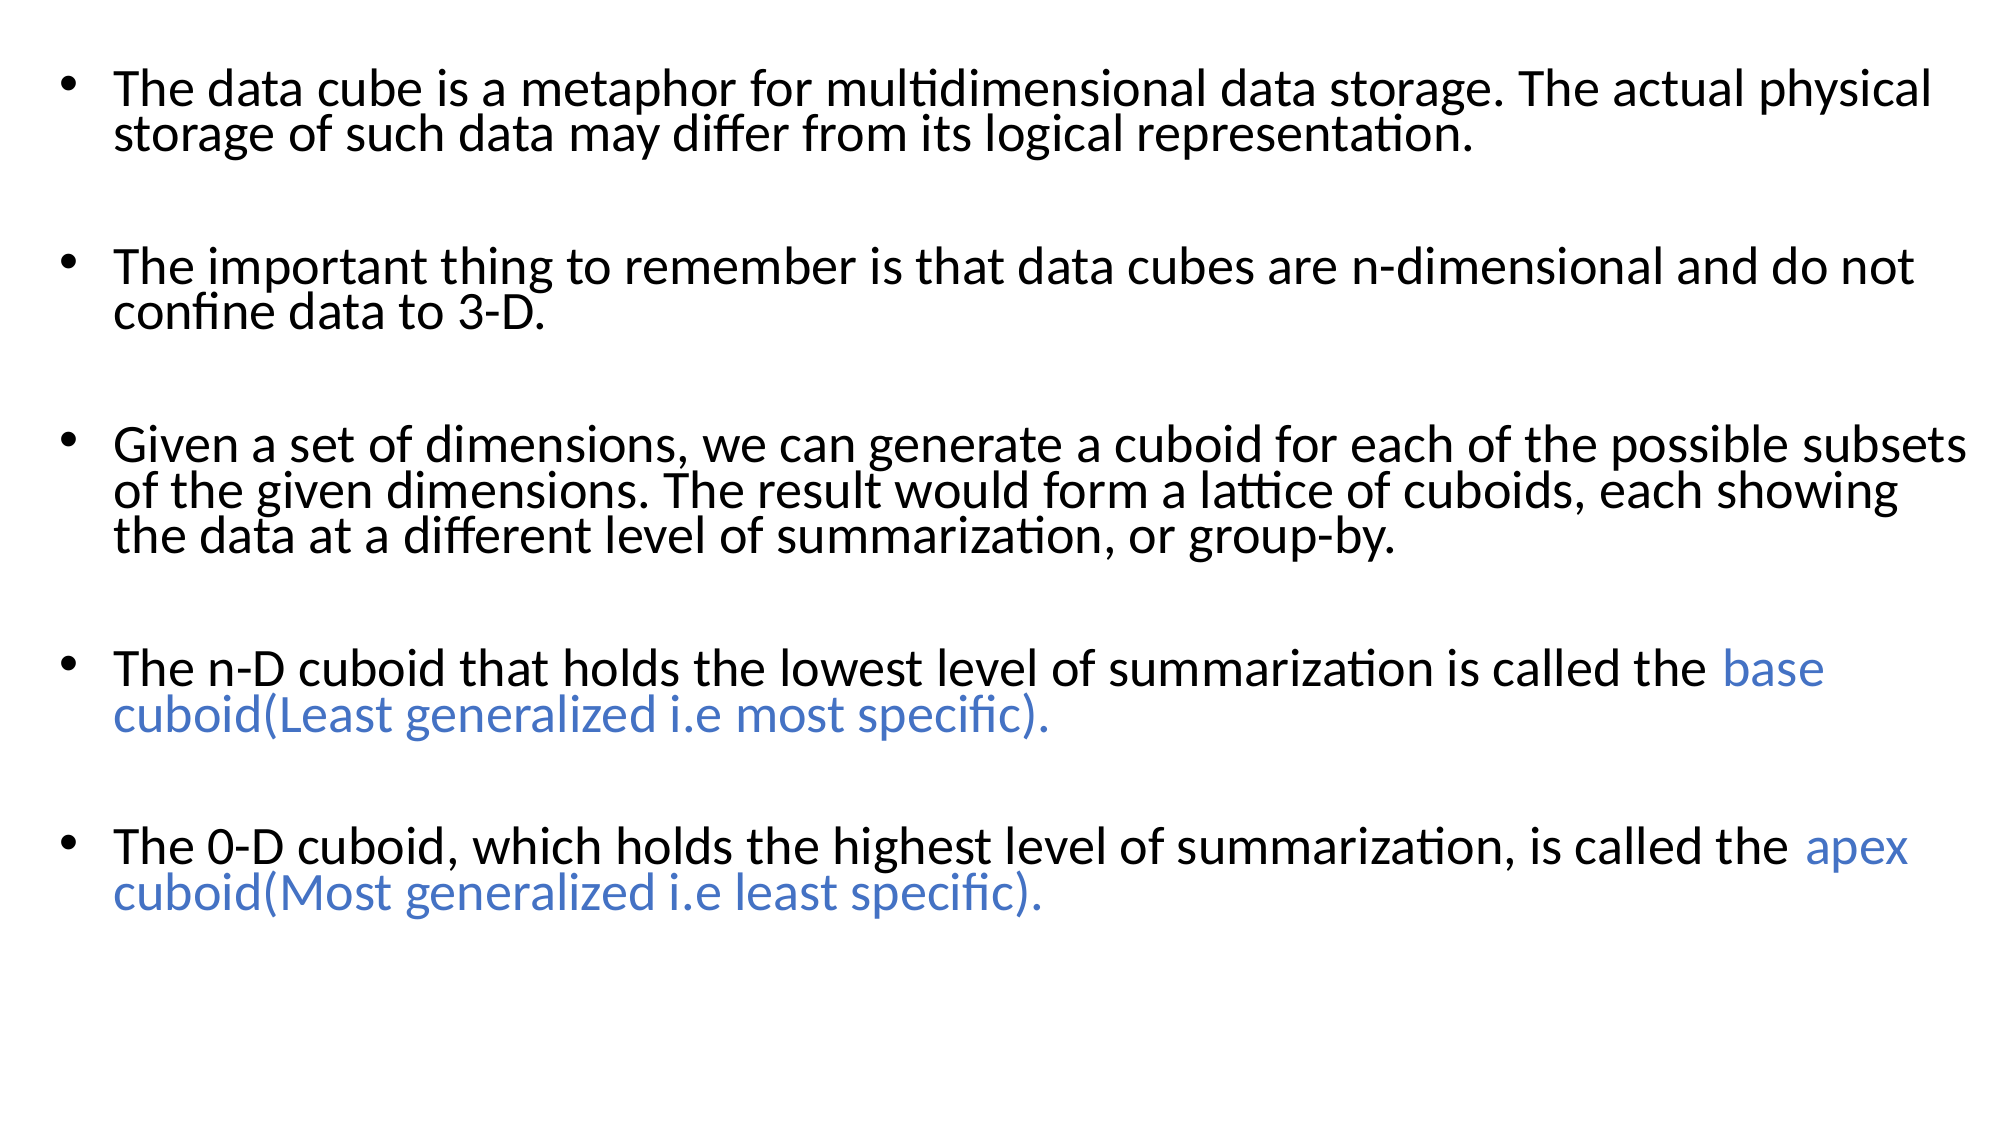

The data cube is a metaphor for multidimensional data storage. The actual physical storage of such data may differ from its logical representation.

The important thing to remember is that data cubes are n-dimensional and do not confine data to 3-D.

Given a set of dimensions, we can generate a cuboid for each of the possible subsets of the given dimensions. The result would form a lattice of cuboids, each showing the data at a different level of summarization, or group-by.

The n-D cuboid that holds the lowest level of summarization is called the base cuboid(Least generalized i.e most specific).

The 0-D cuboid, which holds the highest level of summarization, is called the apex cuboid(Most generalized i.e least specific).